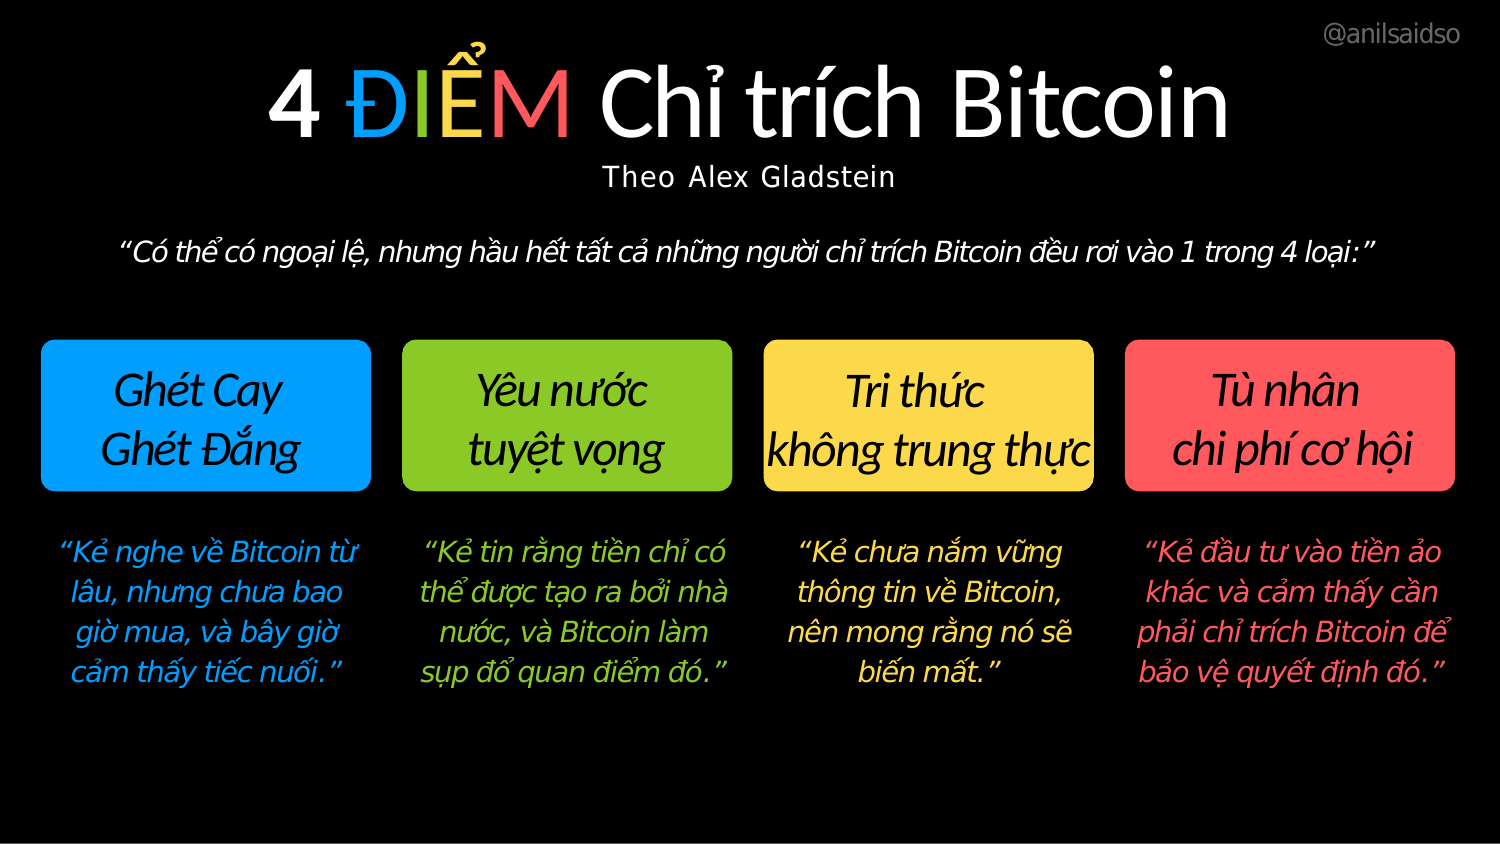

@anilsaidso
# 4 ĐIỂM Chỉ trích Bitcoin
Theo Alex Gladstein
“Có thể có ngoại lệ, nhưng hầu hết tất cả những người chỉ trích Bitcoin đều rơi vào 1 trong 4 loại:”

Ghét Cay
Ghét Đắng
Yêu nước
tuyệt vọng
Tù nhân
chi phí cơ hội
Tri thức
không trung thực
“Kẻ nghe về Bitcoin từ lâu, nhưng chưa bao giờ mua, và bây giờ cảm thấy tiếc nuối.”
“Kẻ tin rằng tiền chỉ có thể được tạo ra bởi nhà nước, và Bitcoin làm sụp đổ quan điểm đó.”
“Kẻ chưa nắm vững thông tin về Bitcoin, nên mong rằng nó sẽ biến mất.”
“Kẻ đầu tư vào tiền ảo khác và cảm thấy cần phải chỉ trích Bitcoin để bảo vệ quyết định đó.”